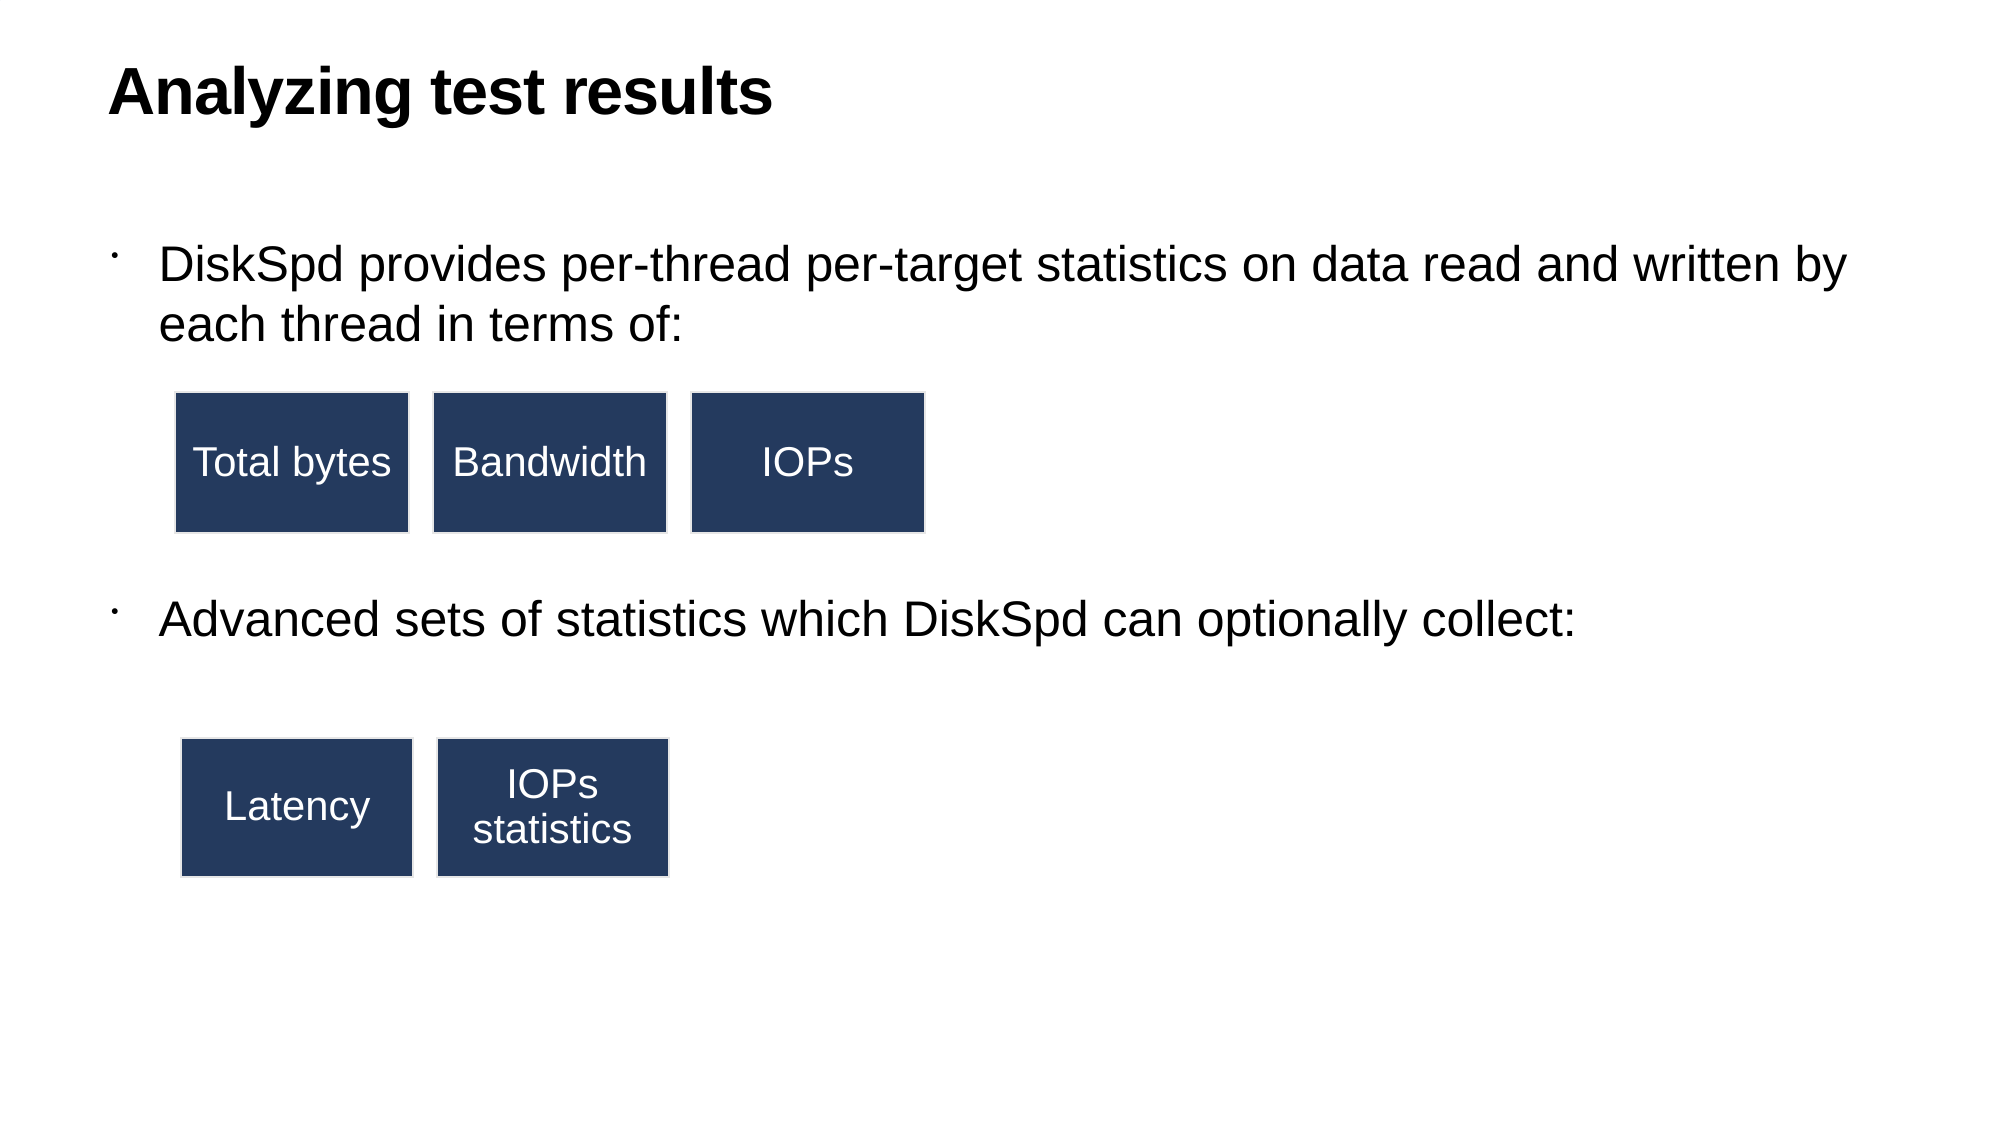

# Analyzing test results
DiskSpd provides per-thread per-target statistics on data read and written by each thread in terms of:

Advanced sets of statistics which DiskSpd can optionally collect:
Total bytes
Bandwidth
IOPs
Latency
IOPs statistics